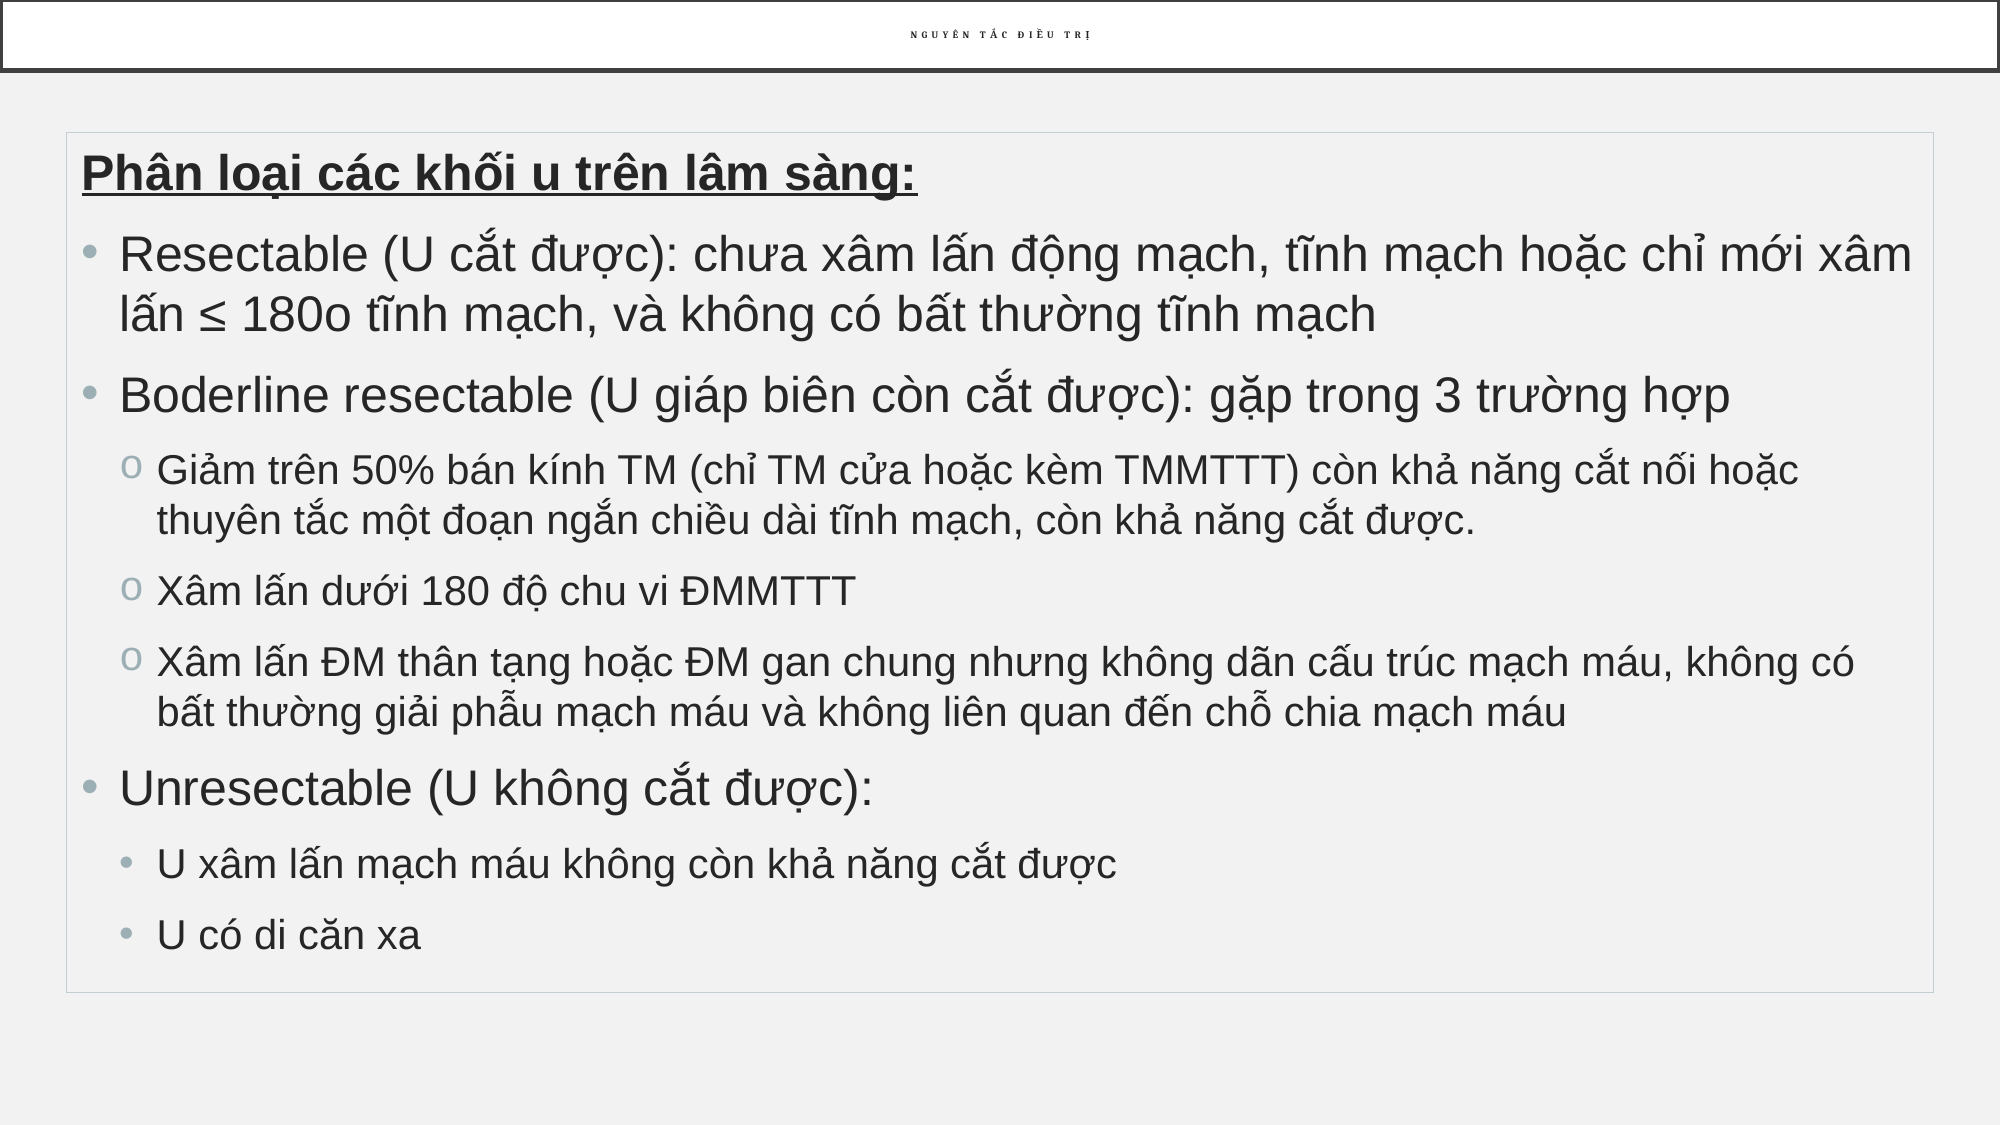

# Nguyên tắc điều trị
Phân loại các khối u trên lâm sàng:
Resectable (U cắt được): chưa xâm lấn động mạch, tĩnh mạch hoặc chỉ mới xâm lấn ≤ 180o tĩnh mạch, và không có bất thường tĩnh mạch
Boderline resectable (U giáp biên còn cắt được): gặp trong 3 trường hợp
Giảm trên 50% bán kính TM (chỉ TM cửa hoặc kèm TMMTTT) còn khả năng cắt nối hoặc thuyên tắc một đoạn ngắn chiều dài tĩnh mạch, còn khả năng cắt được.
Xâm lấn dưới 180 độ chu vi ĐMMTTT
Xâm lấn ĐM thân tạng hoặc ĐM gan chung nhưng không dãn cấu trúc mạch máu, không có bất thường giải phẫu mạch máu và không liên quan đến chỗ chia mạch máu
Unresectable (U không cắt được):
U xâm lấn mạch máu không còn khả năng cắt được
U có di căn xa